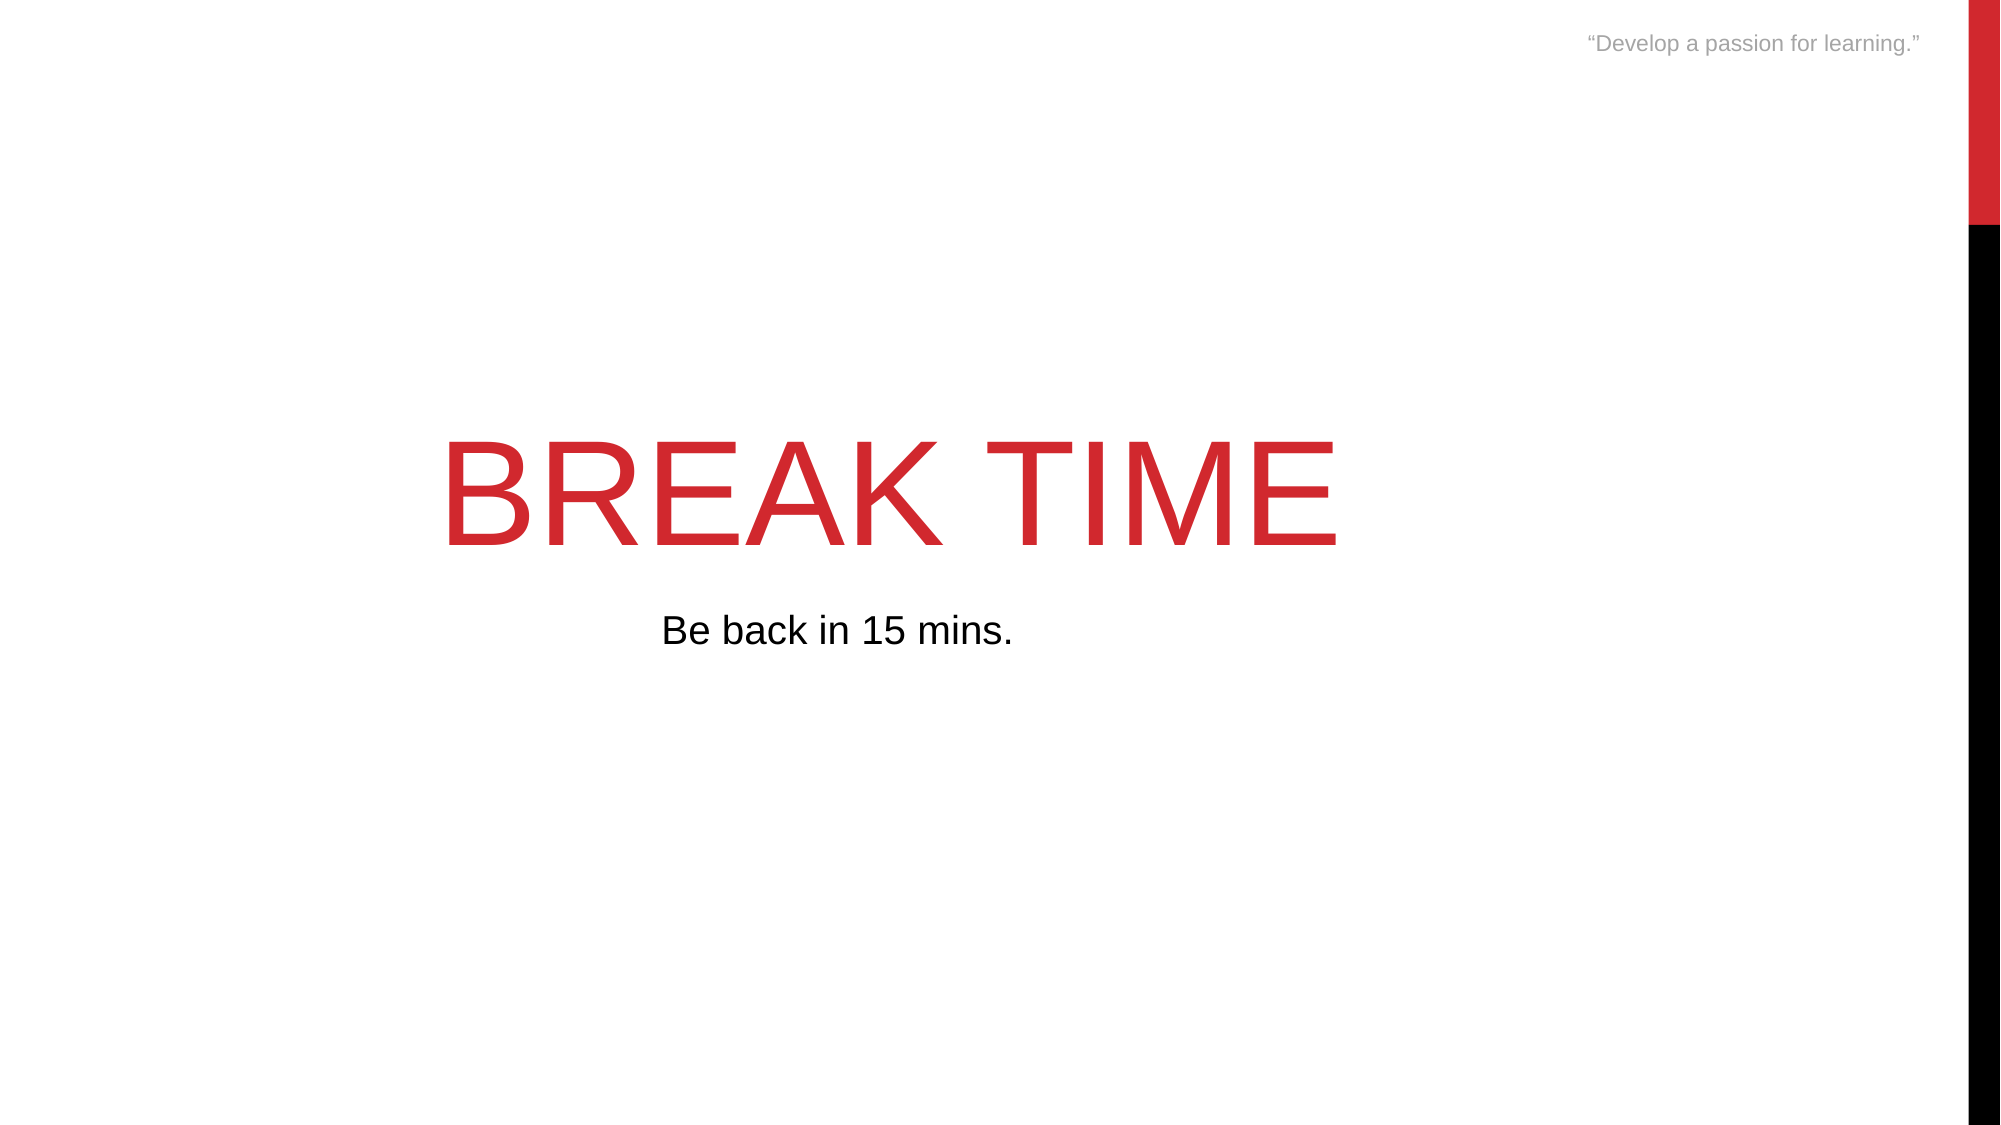

“Develop a passion for learning.”
BREAK TIME
Be back in 15 mins.